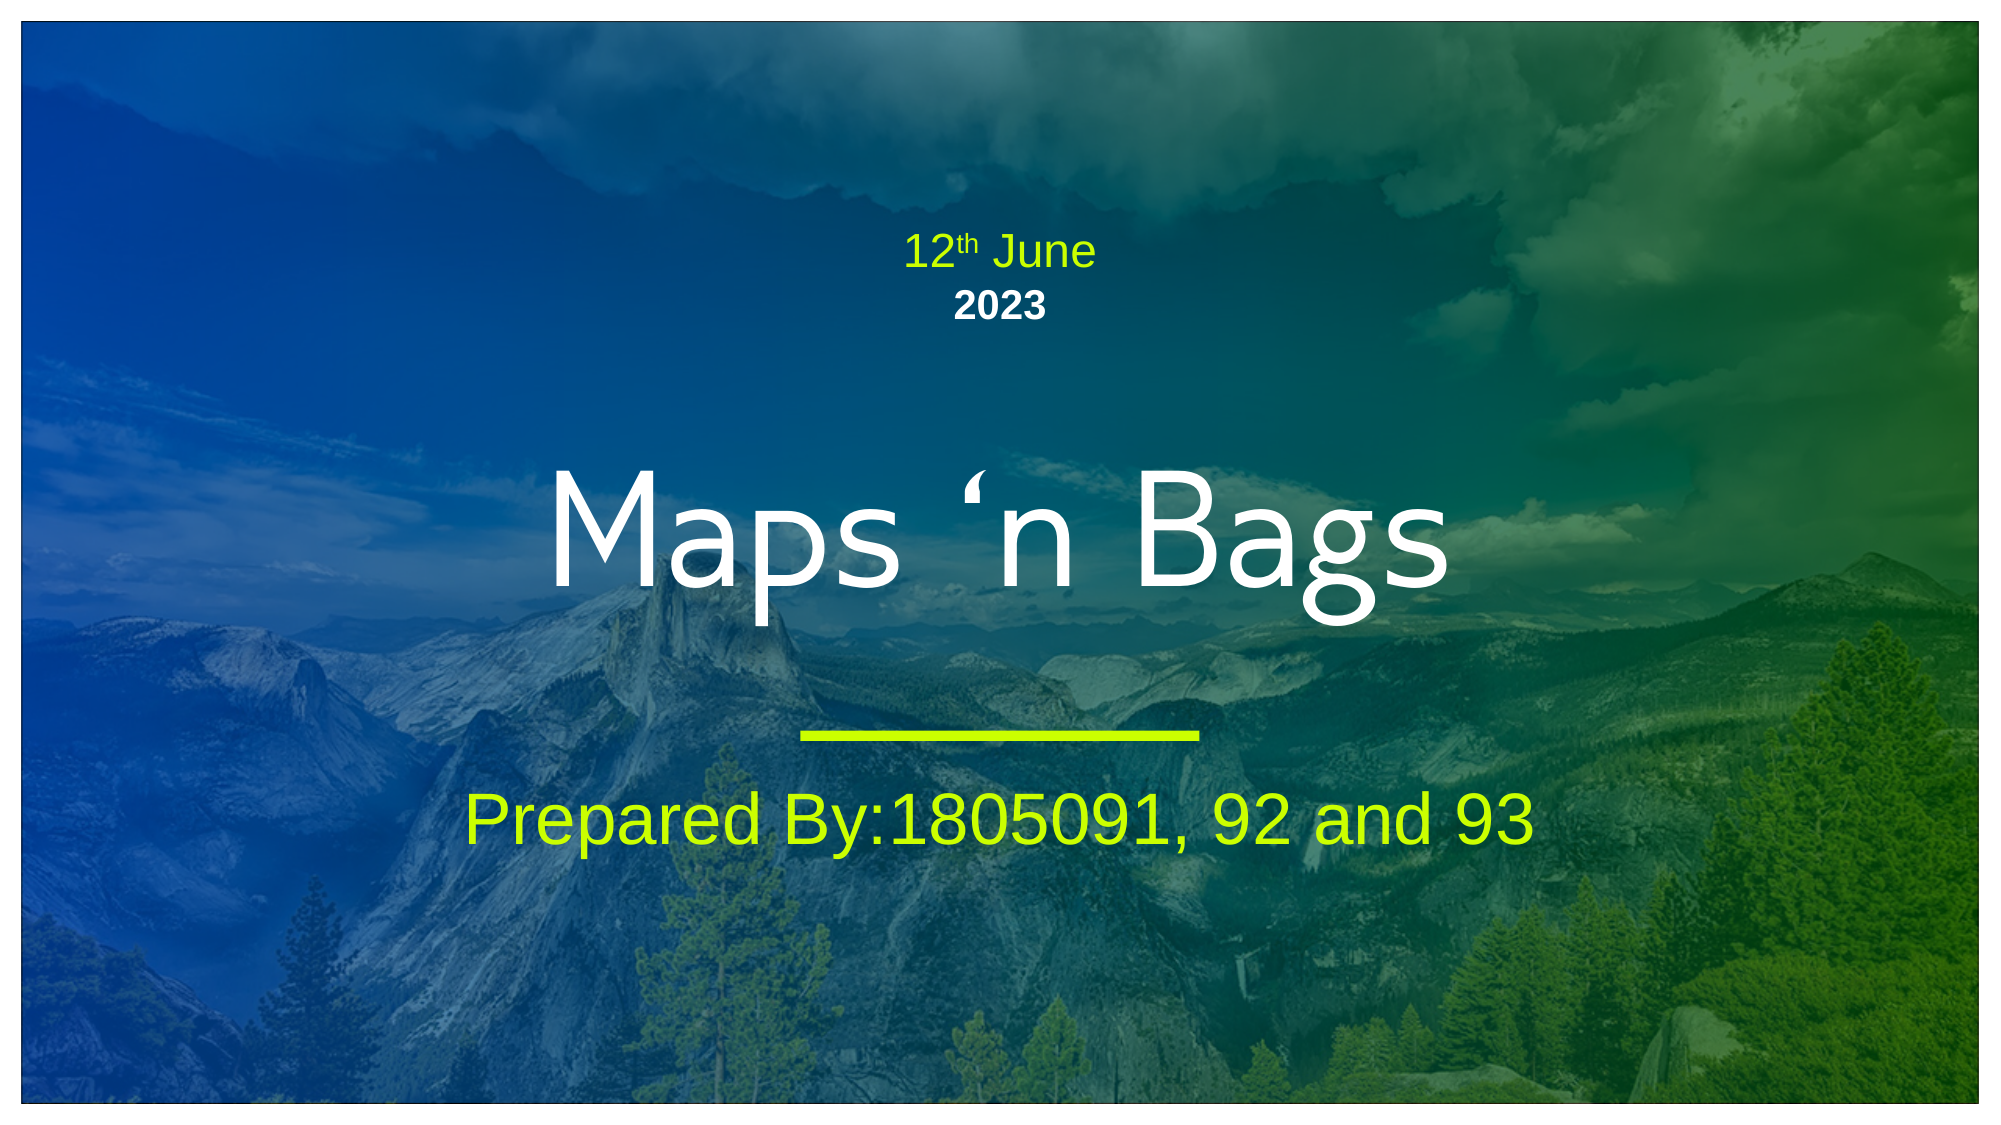

12th June
2023
# Maps ‘n Bags
Prepared By:1805091, 92 and 93